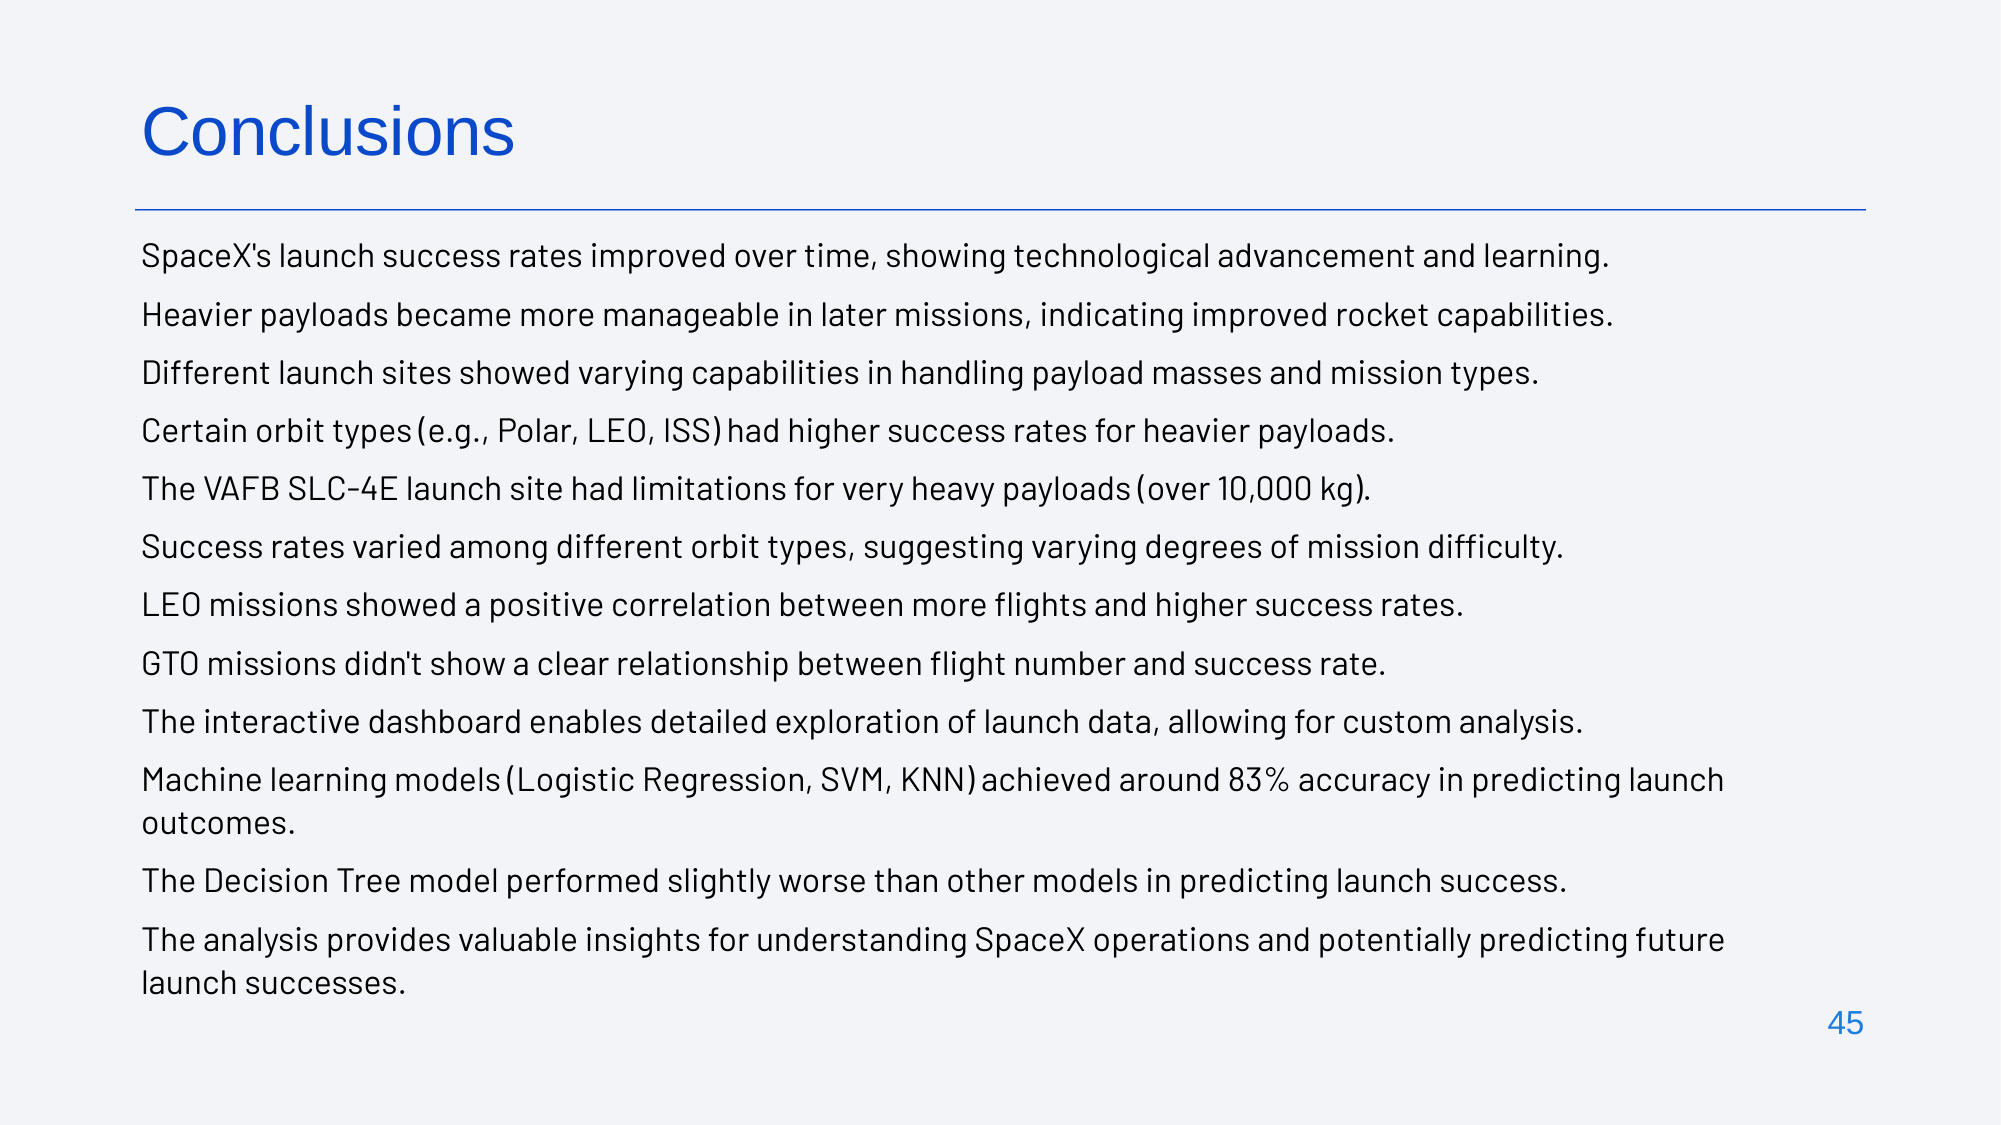

Conclusions
SpaceX's launch success rates improved over time, showing technological advancement and learning.
Heavier payloads became more manageable in later missions, indicating improved rocket capabilities.
Different launch sites showed varying capabilities in handling payload masses and mission types.
Certain orbit types (e.g., Polar, LEO, ISS) had higher success rates for heavier payloads.
The VAFB SLC-4E launch site had limitations for very heavy payloads (over 10,000 kg).
Success rates varied among different orbit types, suggesting varying degrees of mission difficulty.
LEO missions showed a positive correlation between more flights and higher success rates.
GTO missions didn't show a clear relationship between flight number and success rate.
The interactive dashboard enables detailed exploration of launch data, allowing for custom analysis.
Machine learning models (Logistic Regression, SVM, KNN) achieved around 83% accuracy in predicting launch outcomes.
The Decision Tree model performed slightly worse than other models in predicting launch success.
The analysis provides valuable insights for understanding SpaceX operations and potentially predicting future launch successes.
45